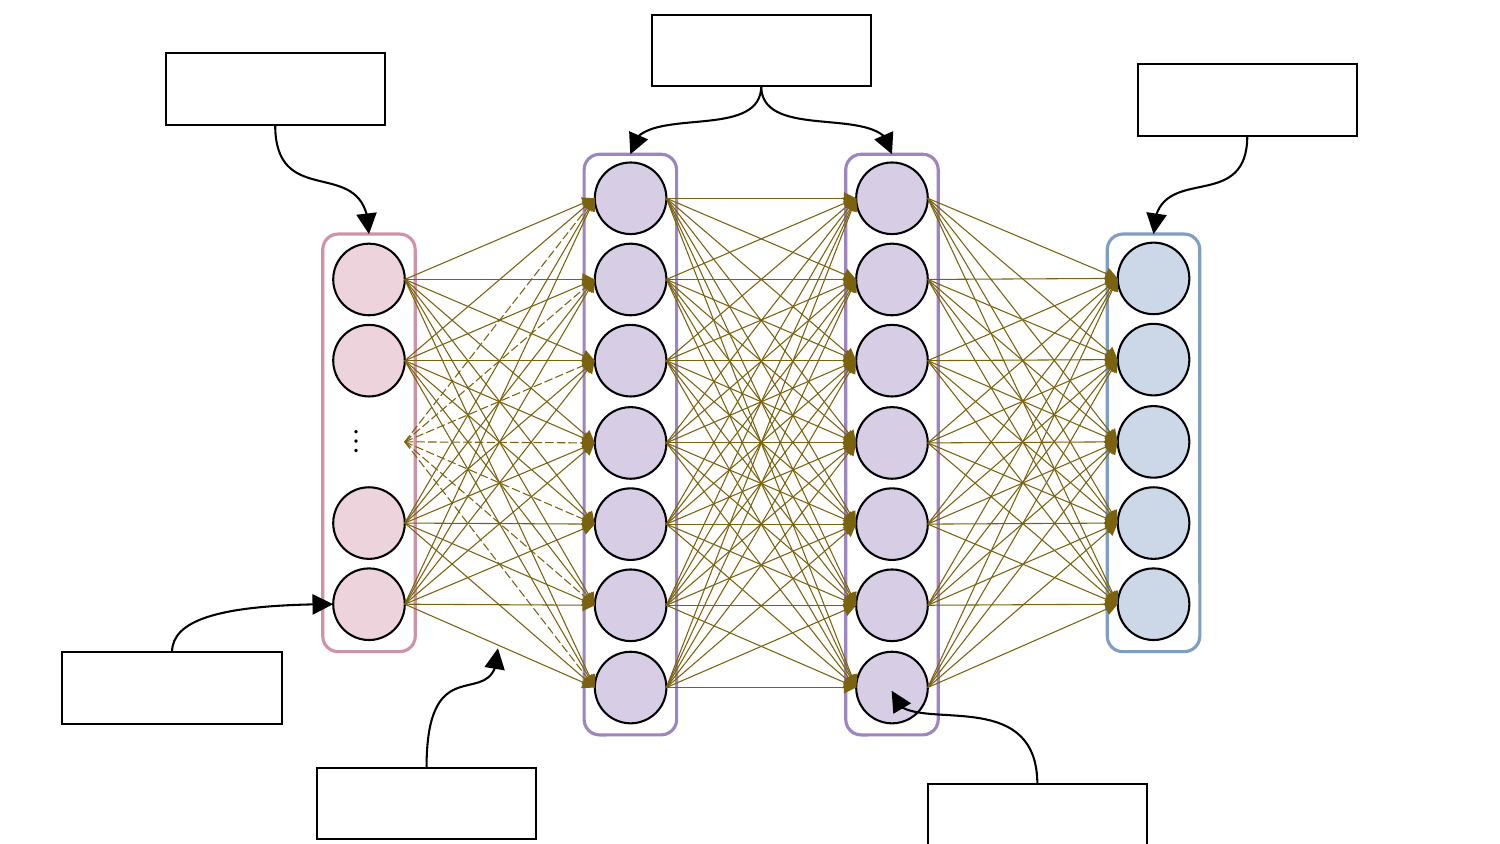

…

Hint: The importance value set between nodes of different layers
Hint: The math function that makes a neuron “light up”